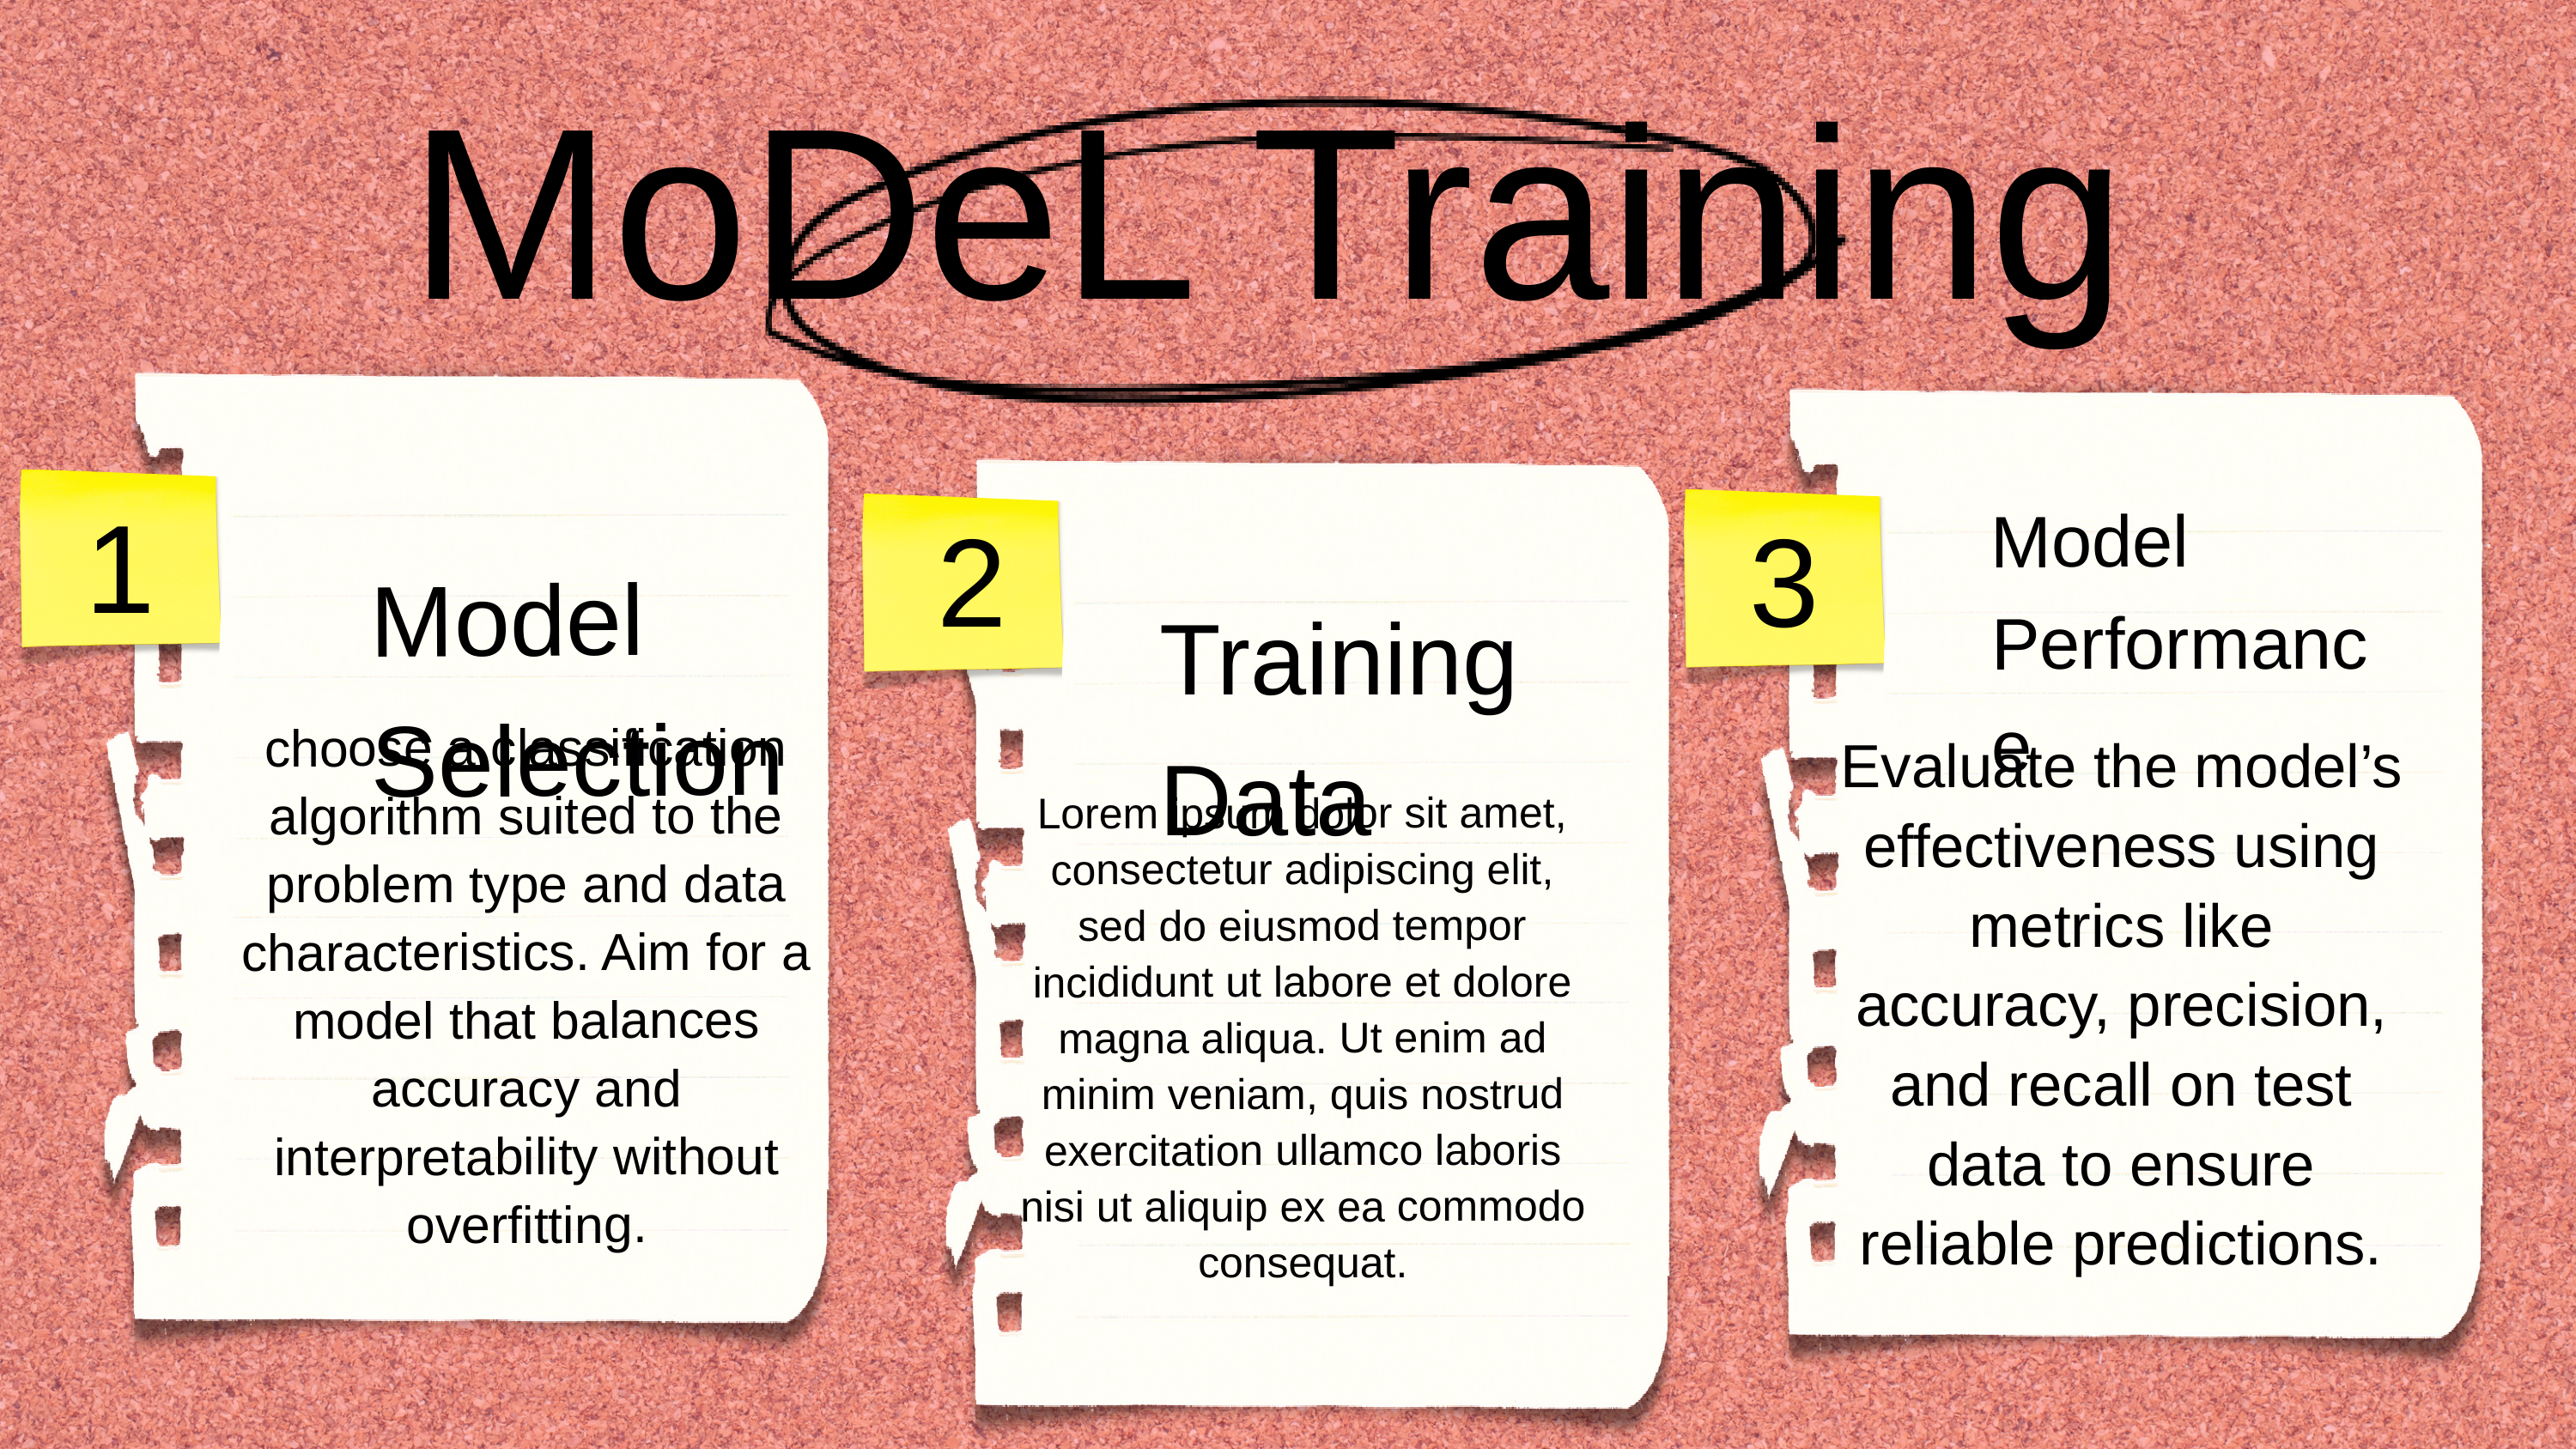

MoDeL Training

1
2
3

Model Performance

Model Selection

Training Data
choose a classification algorithm suited to the problem type and data characteristics. Aim for a model that balances accuracy and interpretability without overfitting.
Evaluate the model’s effectiveness using metrics like accuracy, precision, and recall on test data to ensure reliable predictions.

Lorem ipsum dolor sit amet, consectetur adipiscing elit, sed do eiusmod tempor incididunt ut labore et dolore magna aliqua. Ut enim ad minim veniam, quis nostrud exercitation ullamco laboris nisi ut aliquip ex ea commodo consequat.